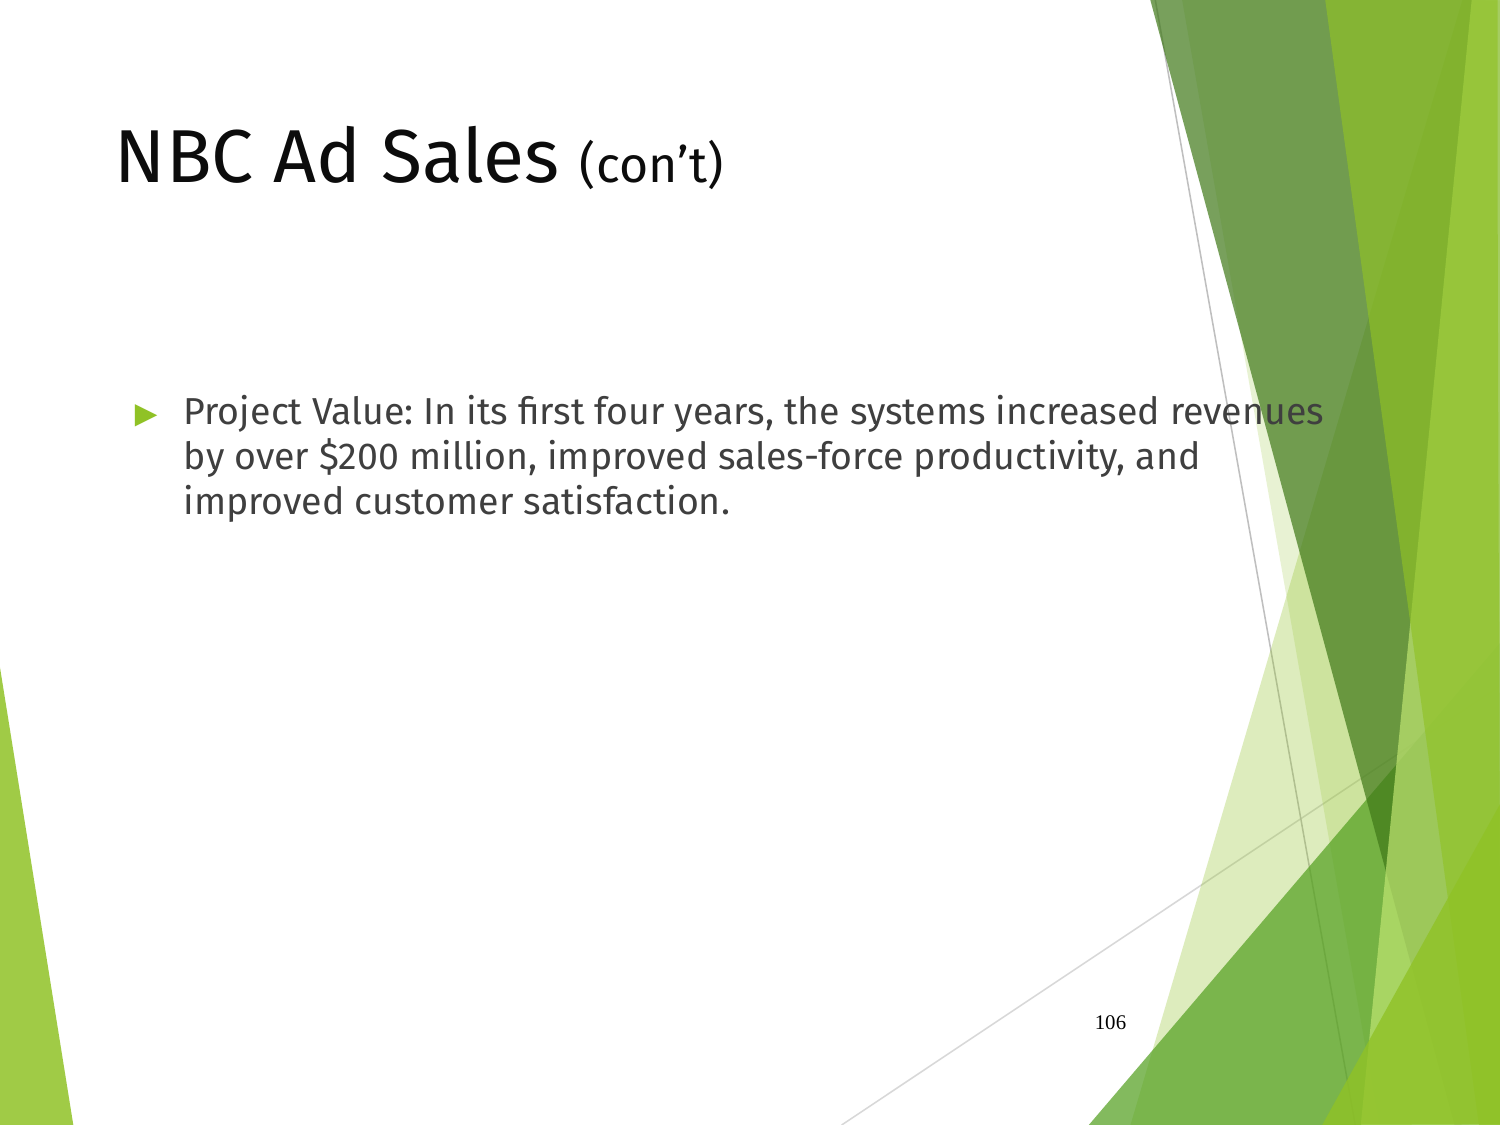

# NBC Ad Sales (con’t)
Project Value: In its first four years, the systems increased revenues by over $200 million, improved sales-force productivity, and improved customer satisfaction.
106